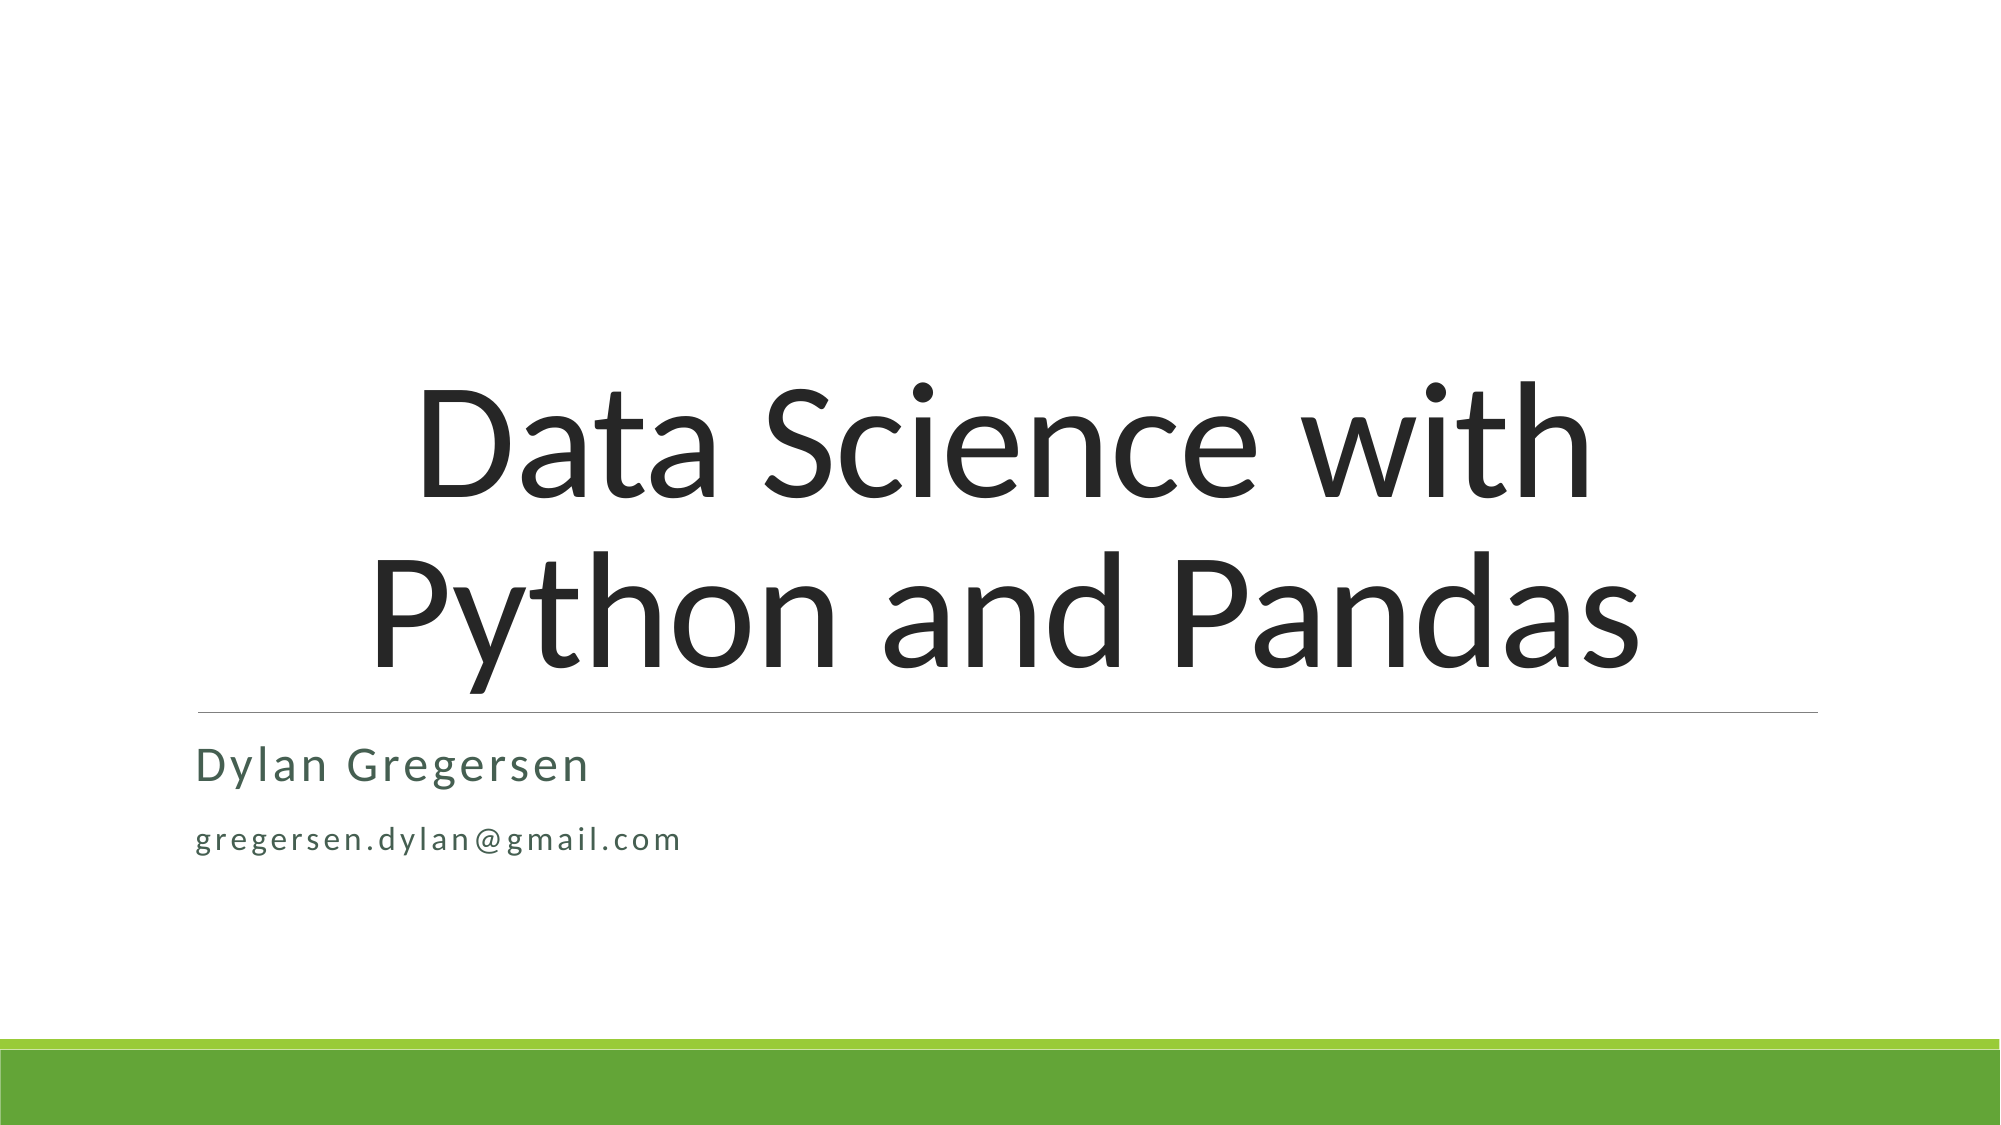

# Data Science with Python and Pandas
Dylan Gregersen
gregersen.dylan@gmail.com